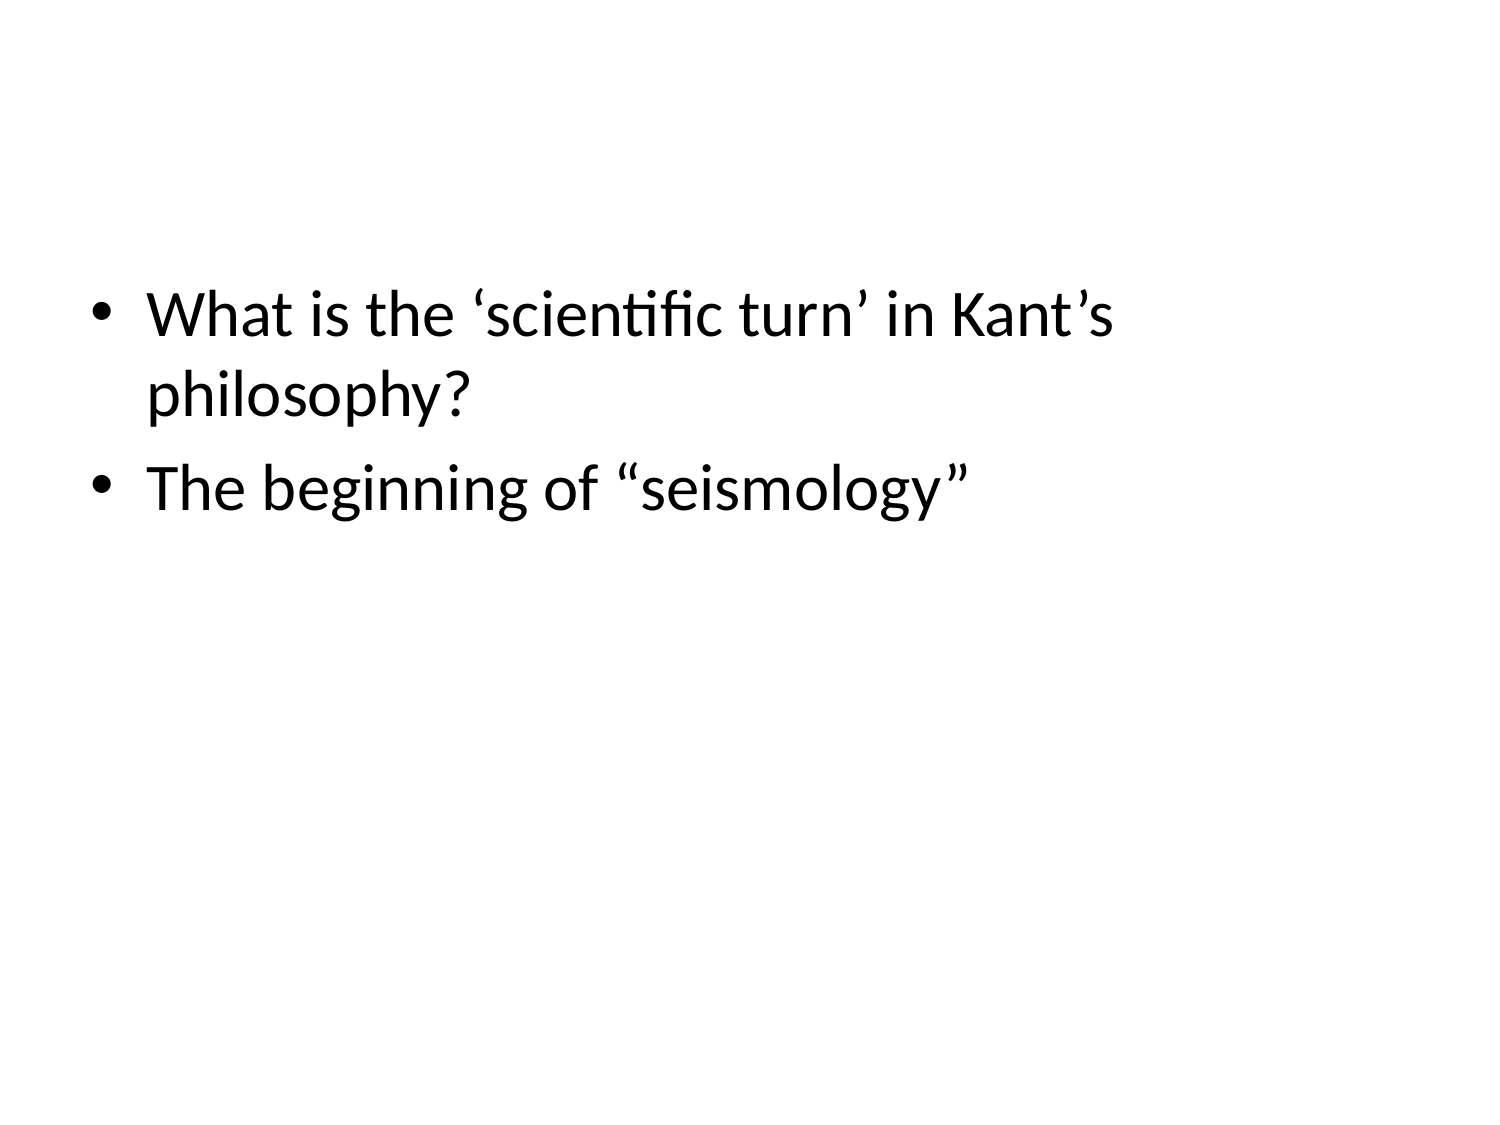

#
What is the ‘scientific turn’ in Kant’s philosophy?
The beginning of “seismology”